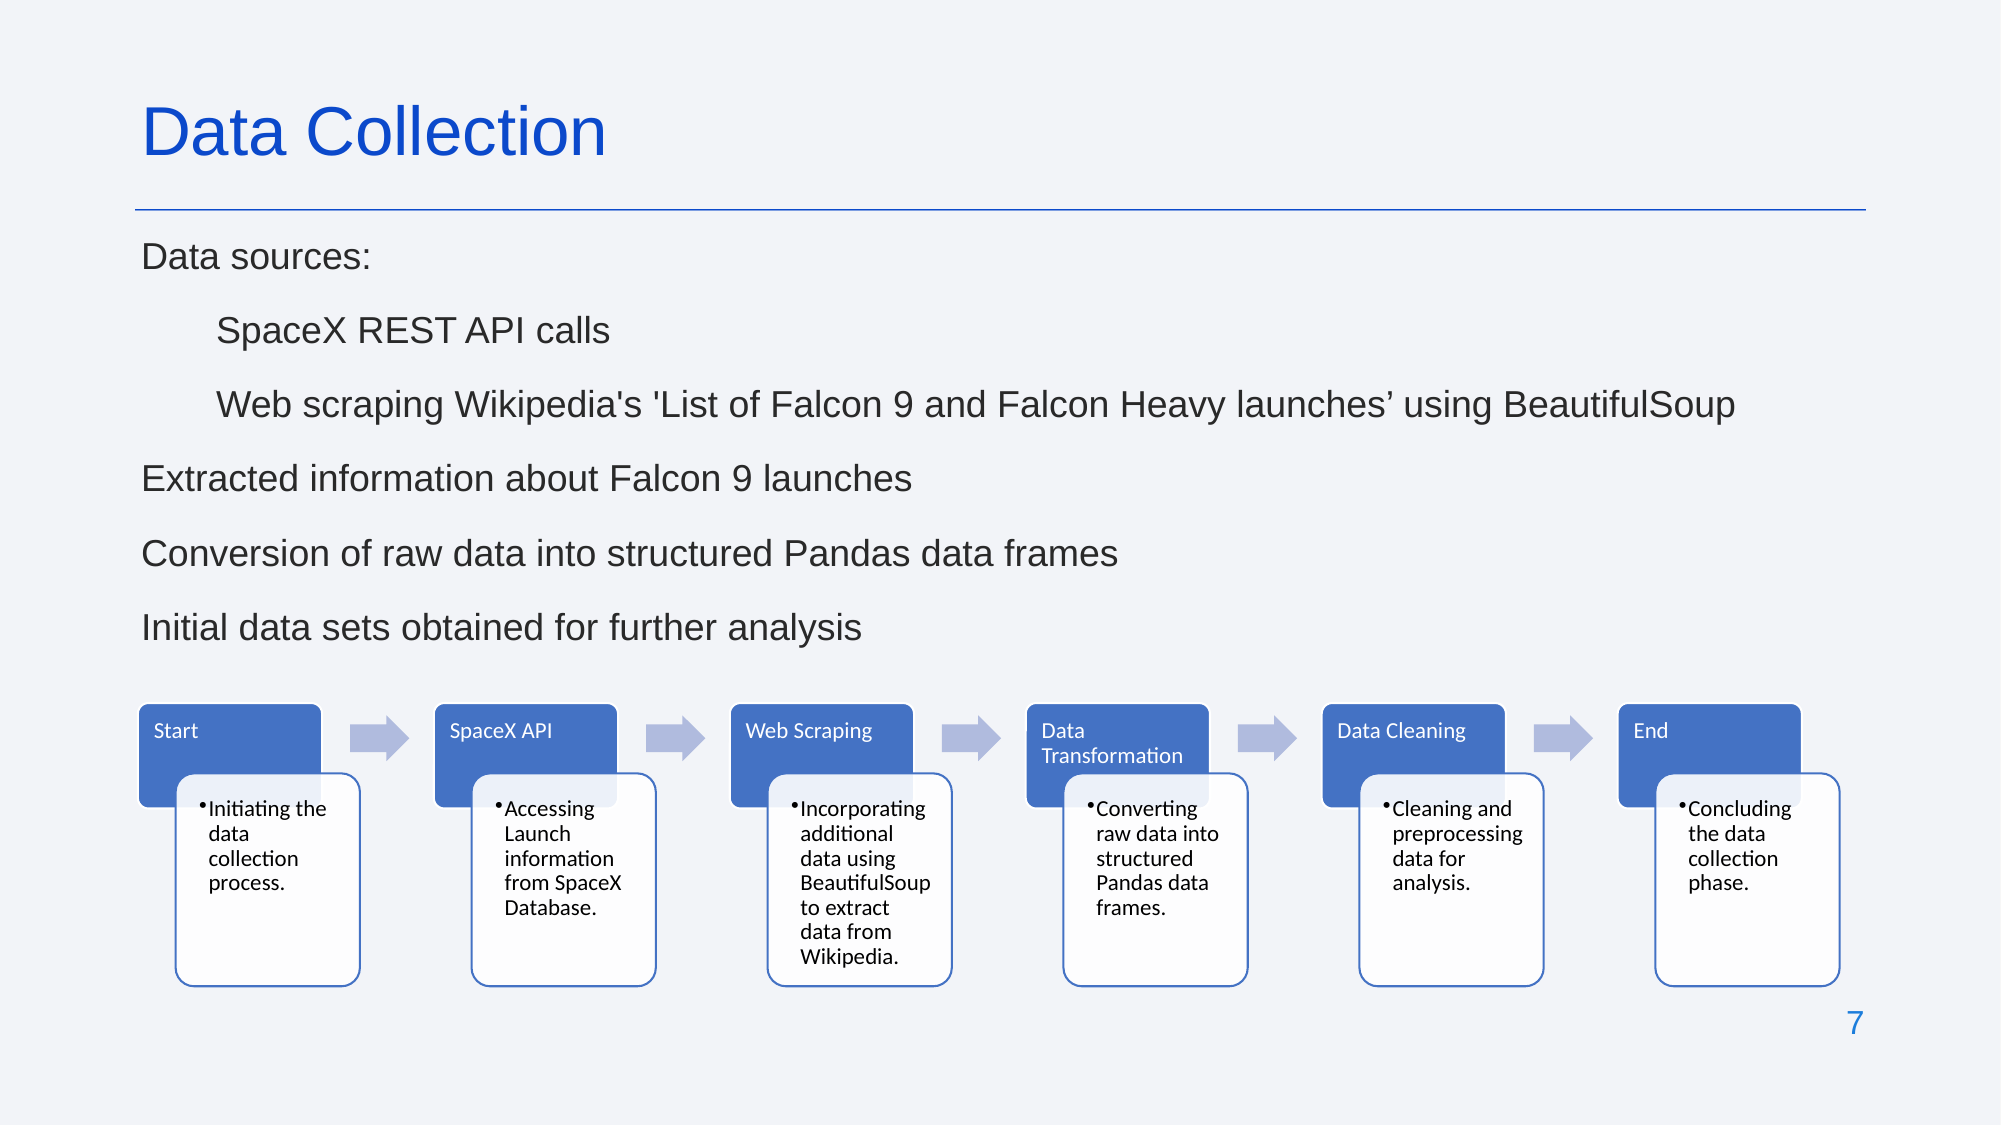

Data Collection
Data sources:
SpaceX REST API calls
Web scraping Wikipedia's 'List of Falcon 9 and Falcon Heavy launches’ using BeautifulSoup
Extracted information about Falcon 9 launches
Conversion of raw data into structured Pandas data frames
Initial data sets obtained for further analysis
Start
Initiating the data collection process.

SpaceX API
Accessing Launch information from SpaceX Database.

Web Scraping
Incorporating additional data using BeautifulSoup to extract data from Wikipedia.

Data Transformation
Converting raw data into structured Pandas data frames.

Data Cleaning
Cleaning and preprocessing data for analysis.

End
Concluding the data collection phase.
7